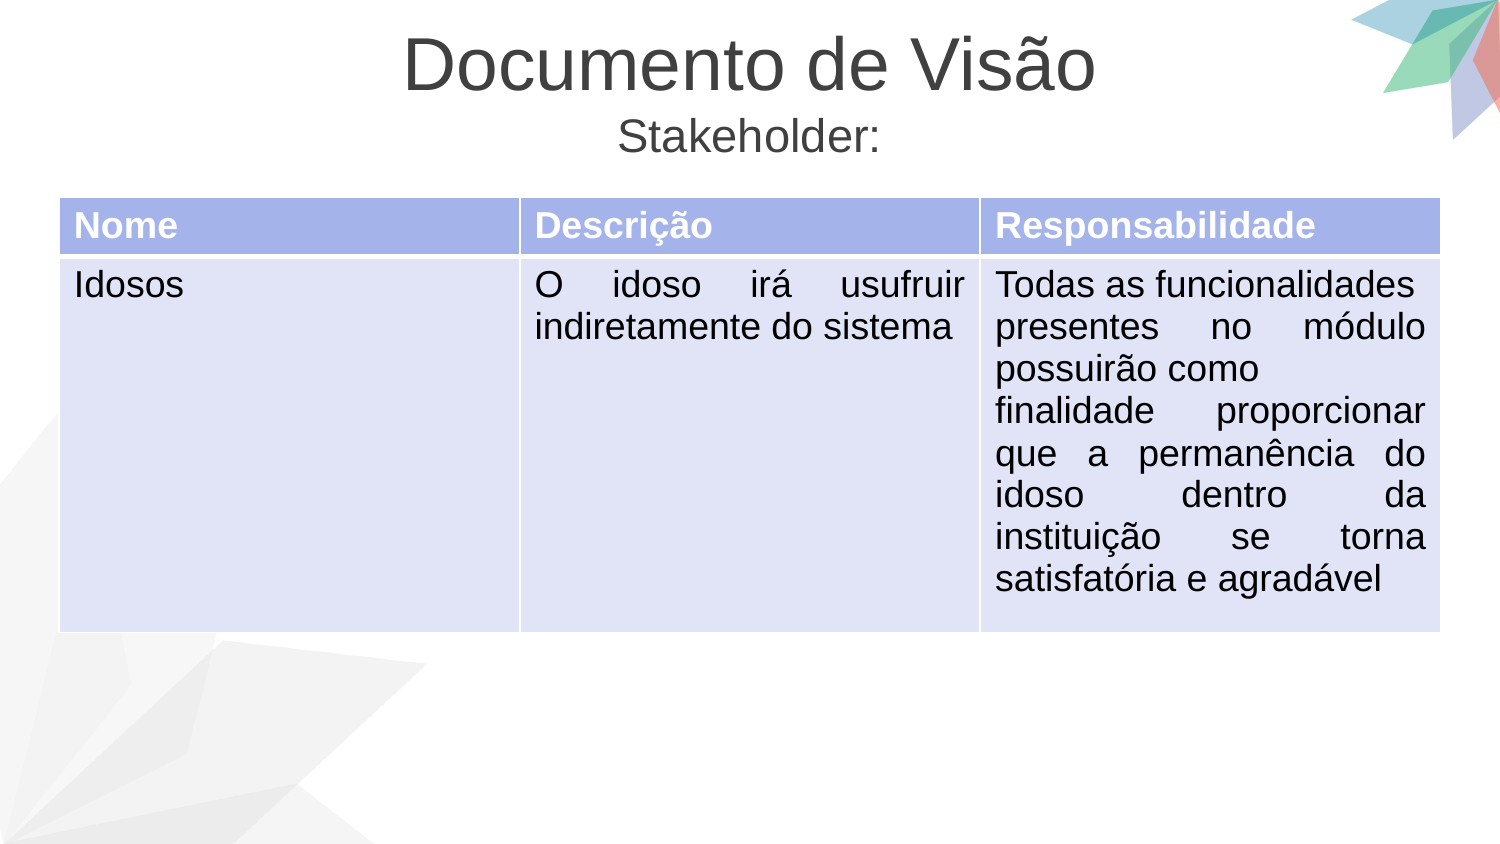

Documento de Visão
Stakeholder:
| Nome | Descrição | Responsabilidade |
| --- | --- | --- |
| Idosos | O idoso irá usufruir indiretamente do sistema | Todas as funcionalidades presentes no módulo possuirão como finalidade proporcionar que a permanência do idoso dentro da instituição se torna satisfatória e agradável |